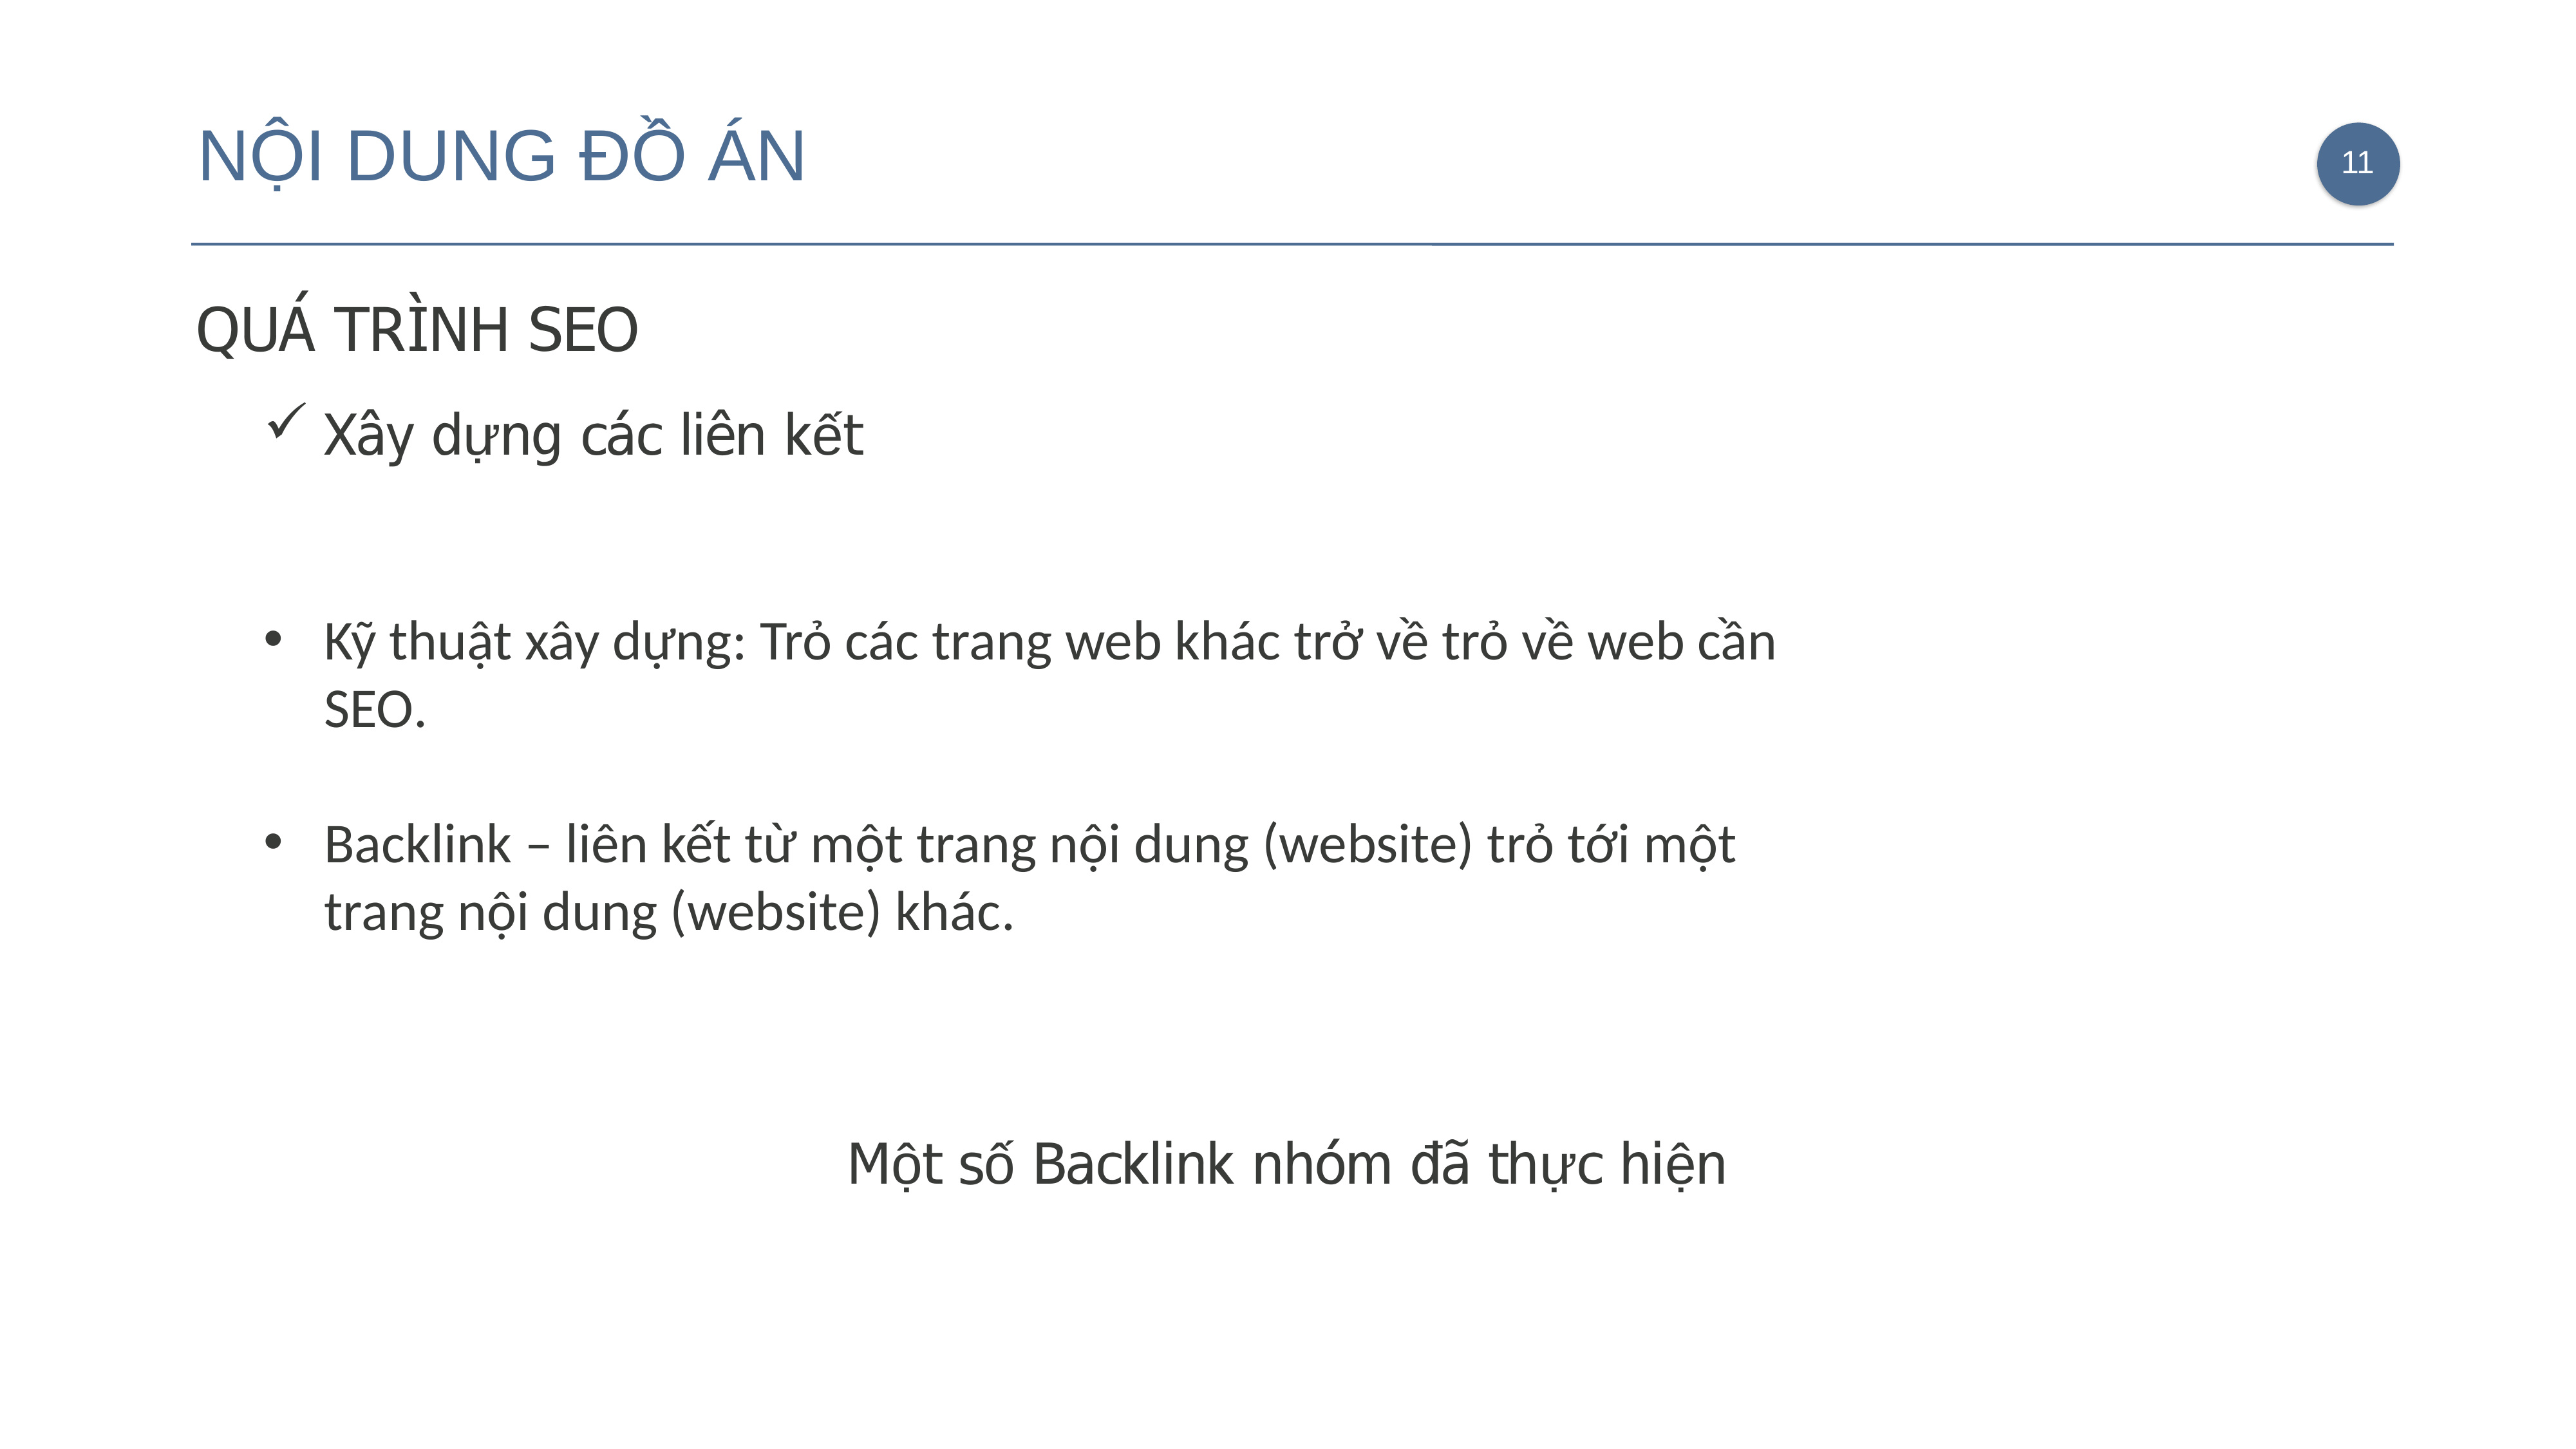

Six Keys for the Success
NỘI DUNG ĐỒ ÁN
11
QUÁ TRÌNH SEO
Xây dựng các liên kết
Kỹ thuật xây dựng: Trỏ các trang web khác trở về trỏ về web cần SEO.

Backlink – liên kết từ một trang nội dung (website) trỏ tới một trang nội dung (website) khác.

Một số Backlink nhóm đã thực hiện